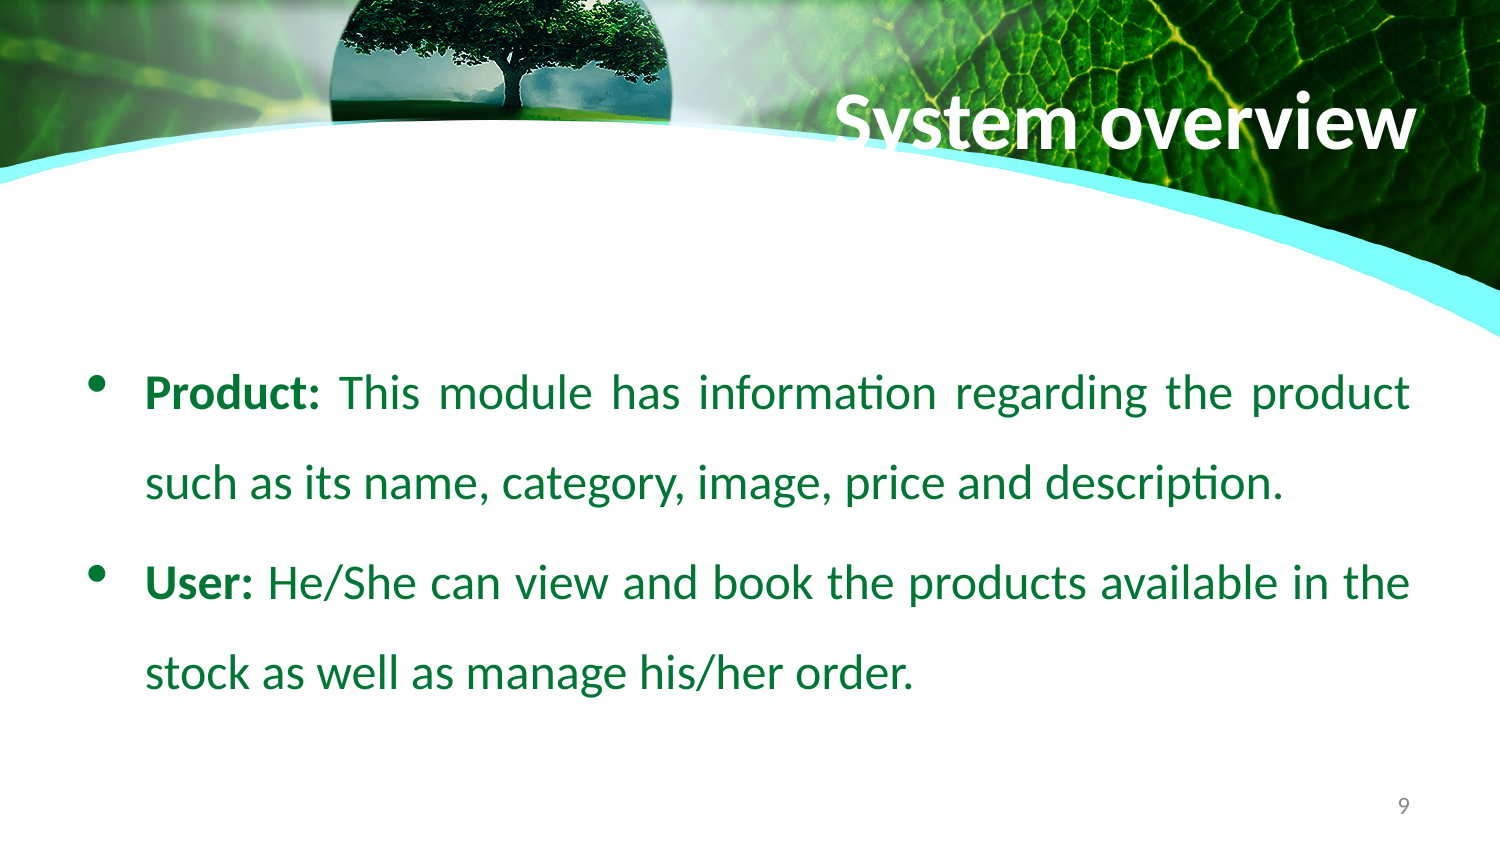

# System overview
Product: This module has information regarding the product such as its name, category, image, price and description.
User: He/She can view and book the products available in the stock as well as manage his/her order.

9